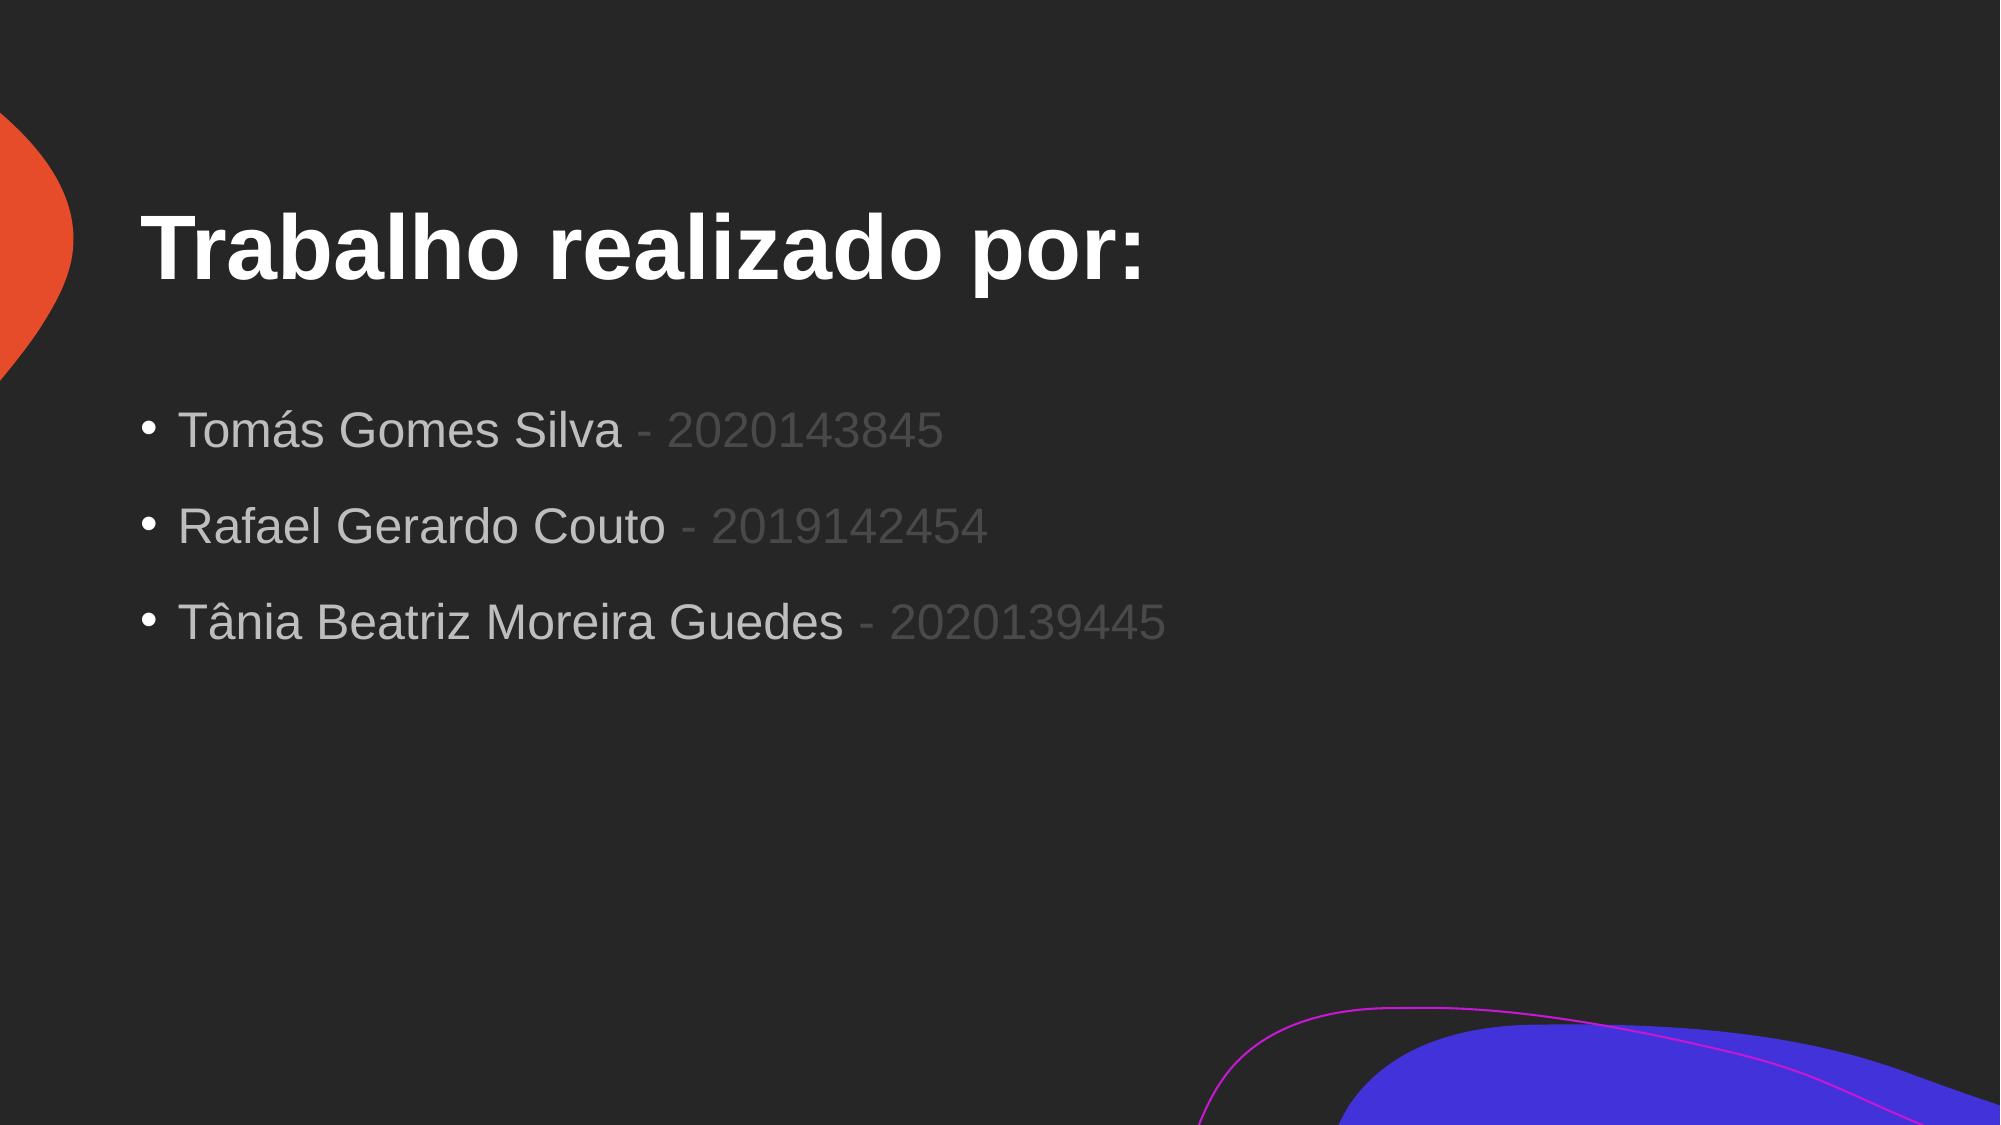

# Trabalho realizado por:
Tomás Gomes Silva - 2020143845
Rafael Gerardo Couto - 2019142454
Tânia Beatriz Moreira Guedes - 2020139445